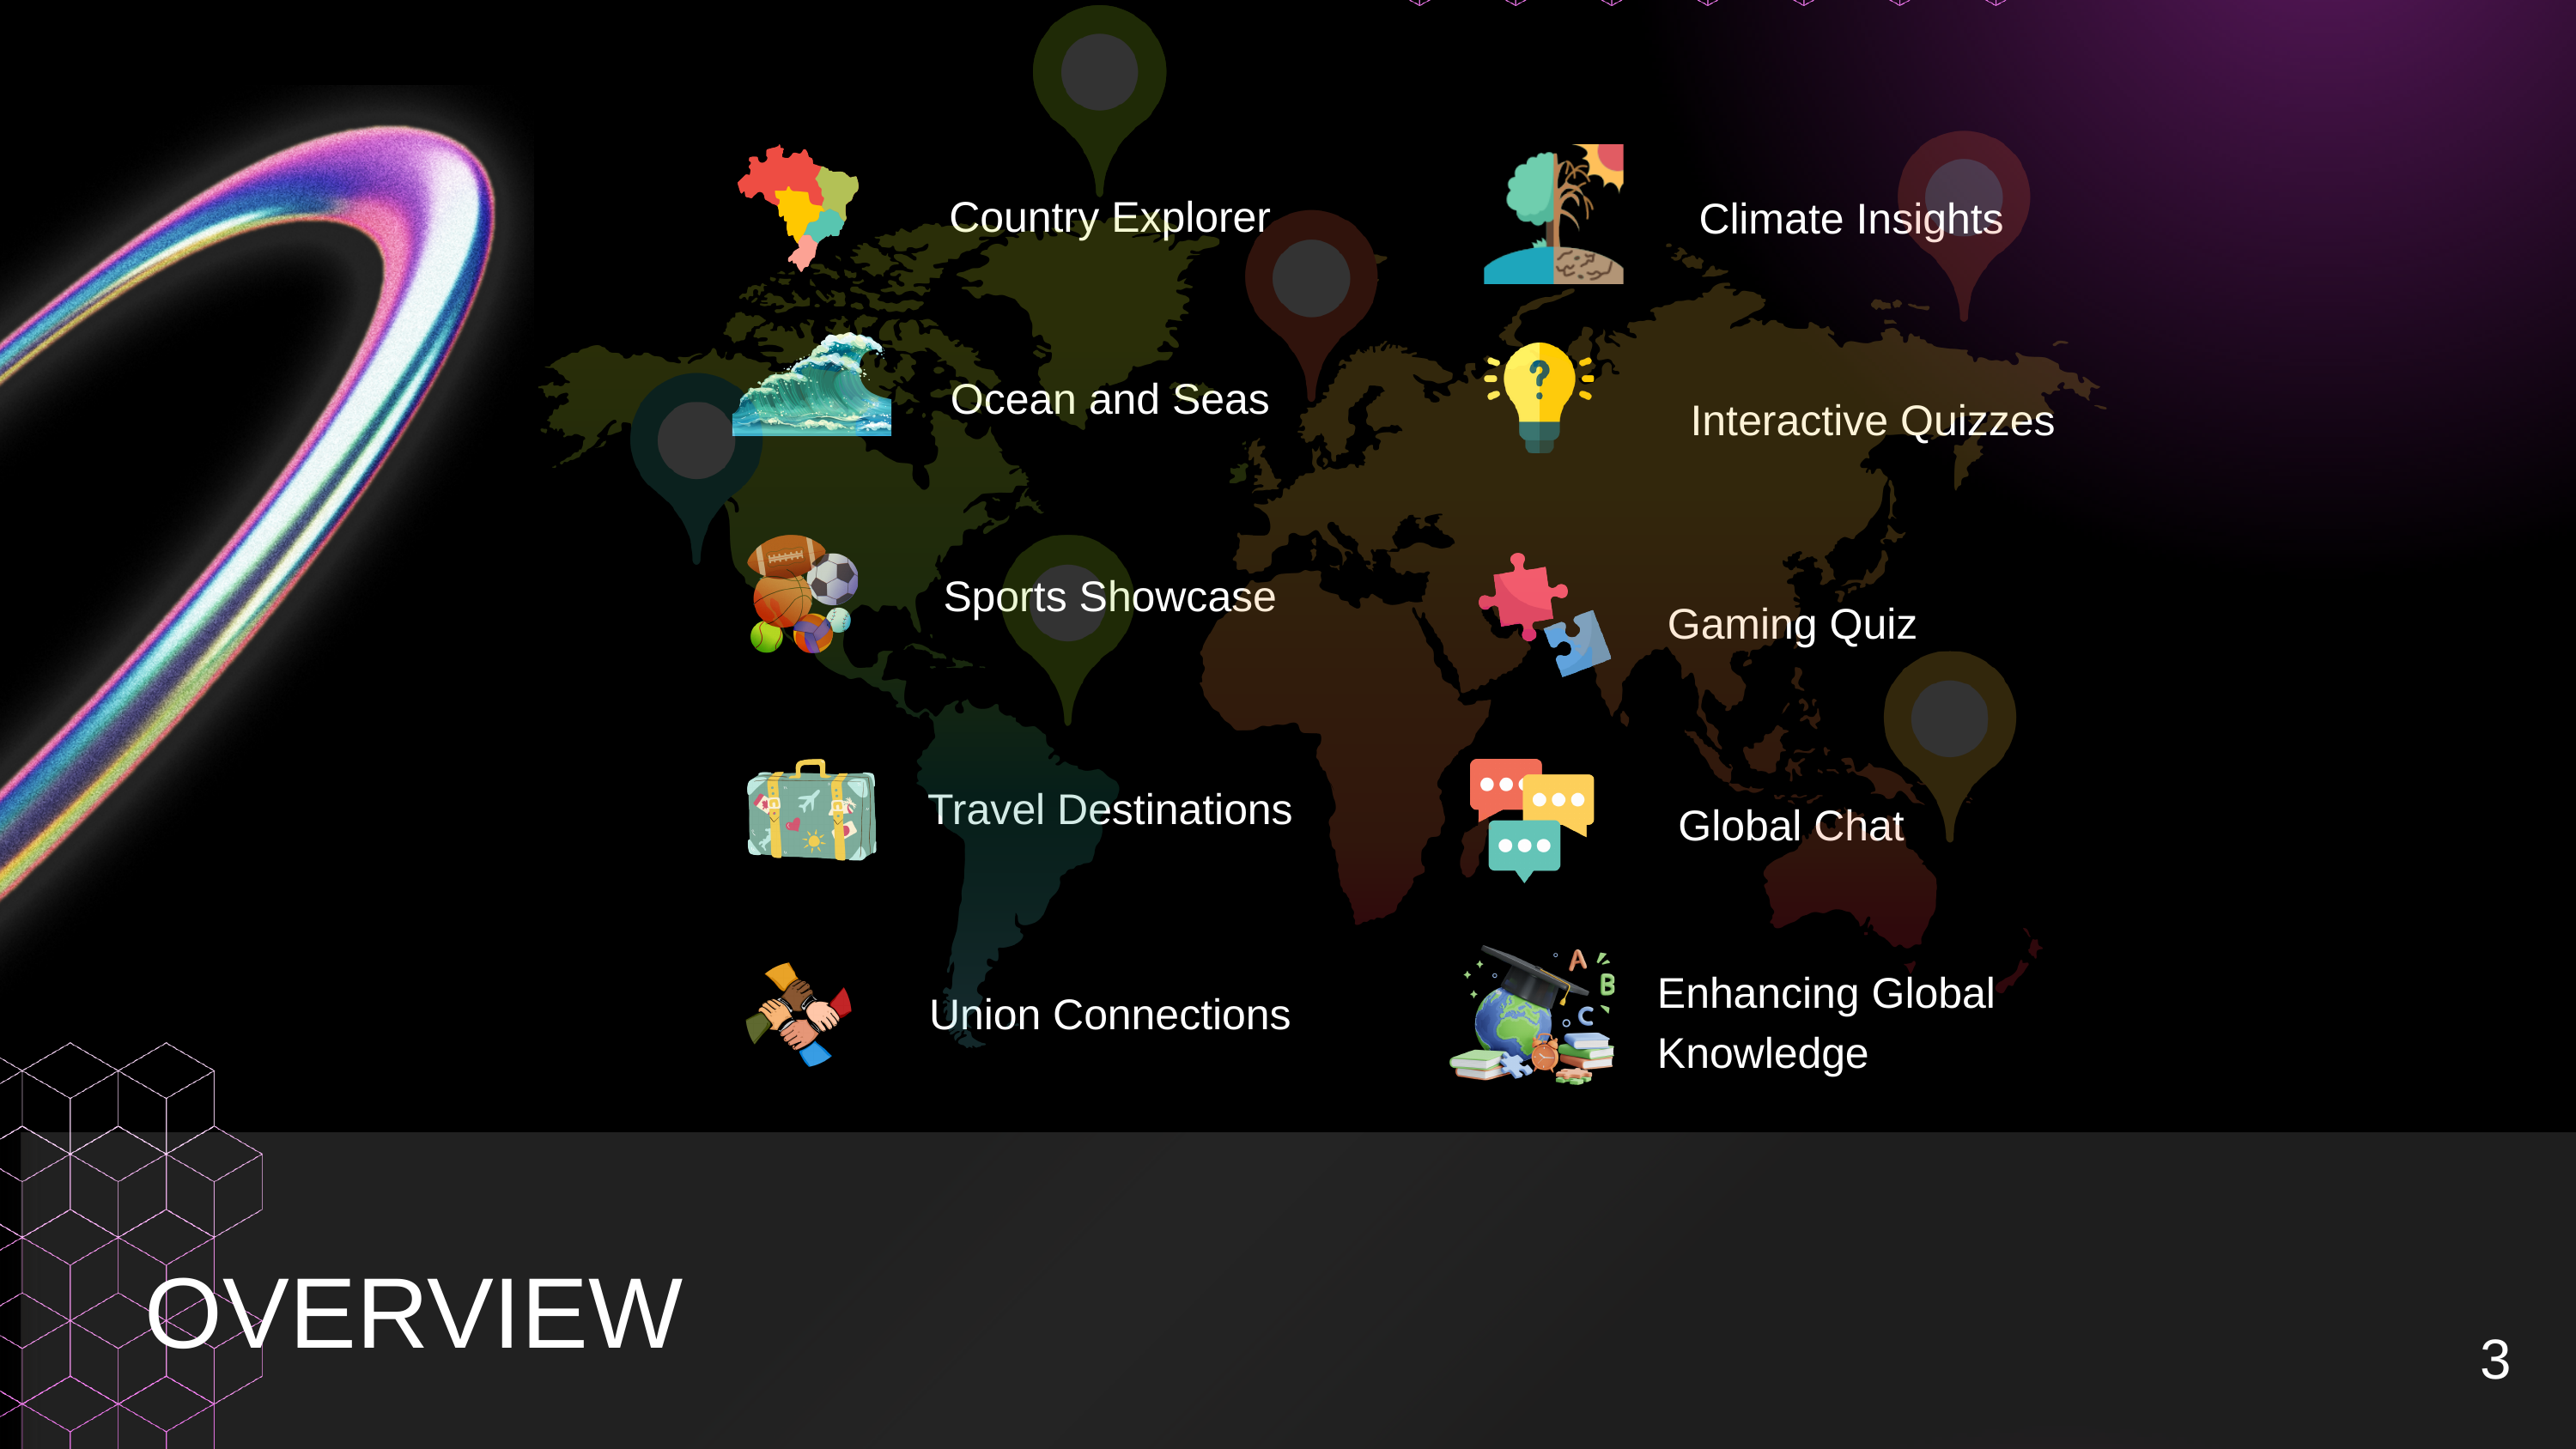

Country Explorer
Climate Insights

Ocean and Seas
Interactive Quizzes

Sports Showcase
Gaming Quiz

Travel Destinations
Global Chat

Enhancing Global
Knowledge

Union Connections

OVERVIEW
3